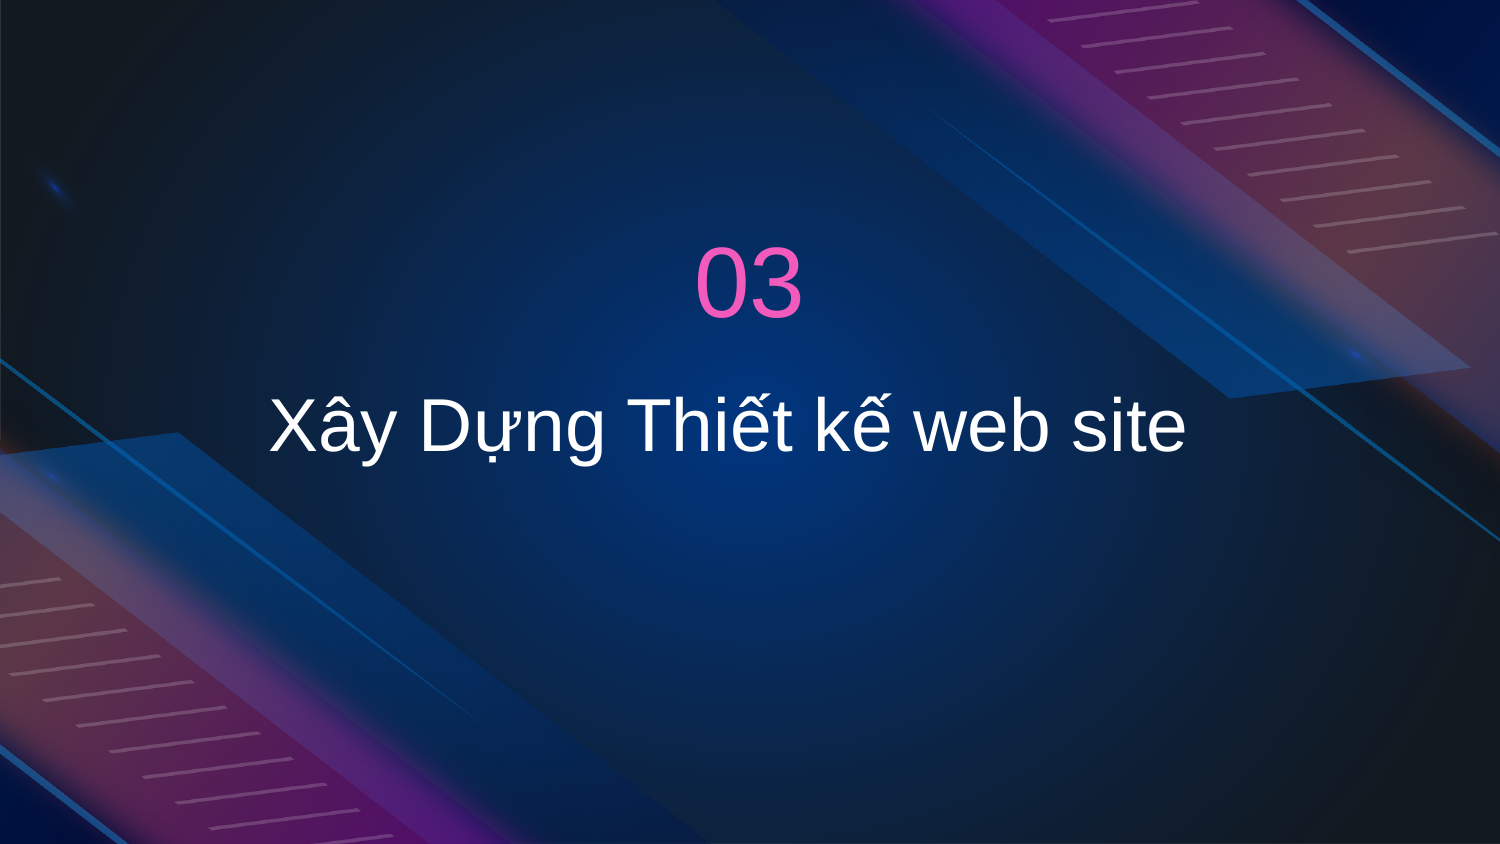

03
# Xây Dựng Thiết kế web site